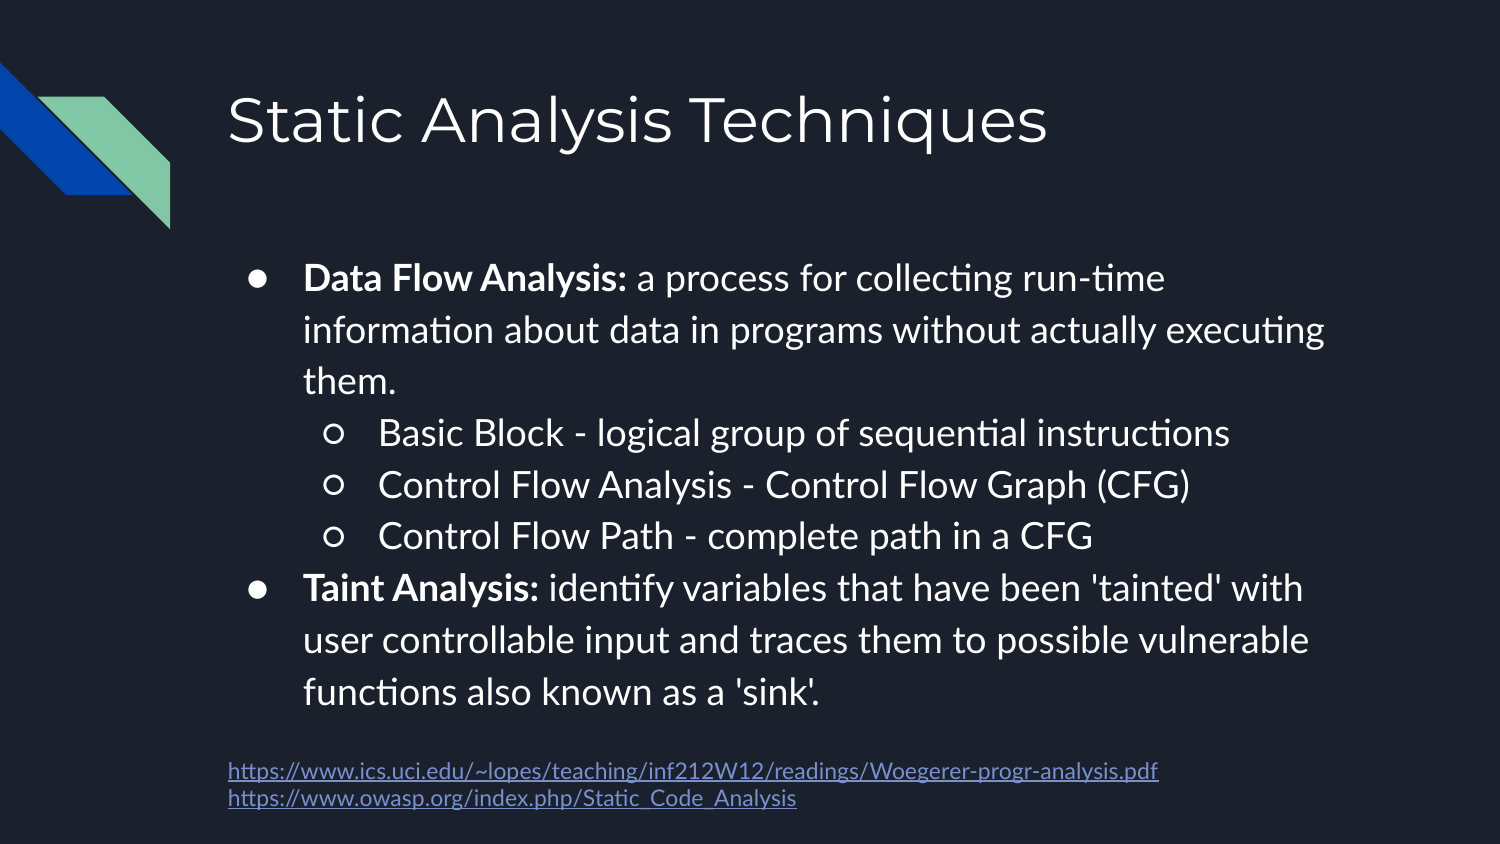

# Static Analysis Techniques
Data Flow Analysis: a process for collecting run-time information about data in programs without actually executing them.
Basic Block - logical group of sequential instructions
Control Flow Analysis - Control Flow Graph (CFG)
Control Flow Path - complete path in a CFG
Taint Analysis: identify variables that have been 'tainted' with user controllable input and traces them to possible vulnerable functions also known as a 'sink'.
https://www.ics.uci.edu/~lopes/teaching/inf212W12/readings/Woegerer-progr-analysis.pdf
https://www.owasp.org/index.php/Static_Code_Analysis